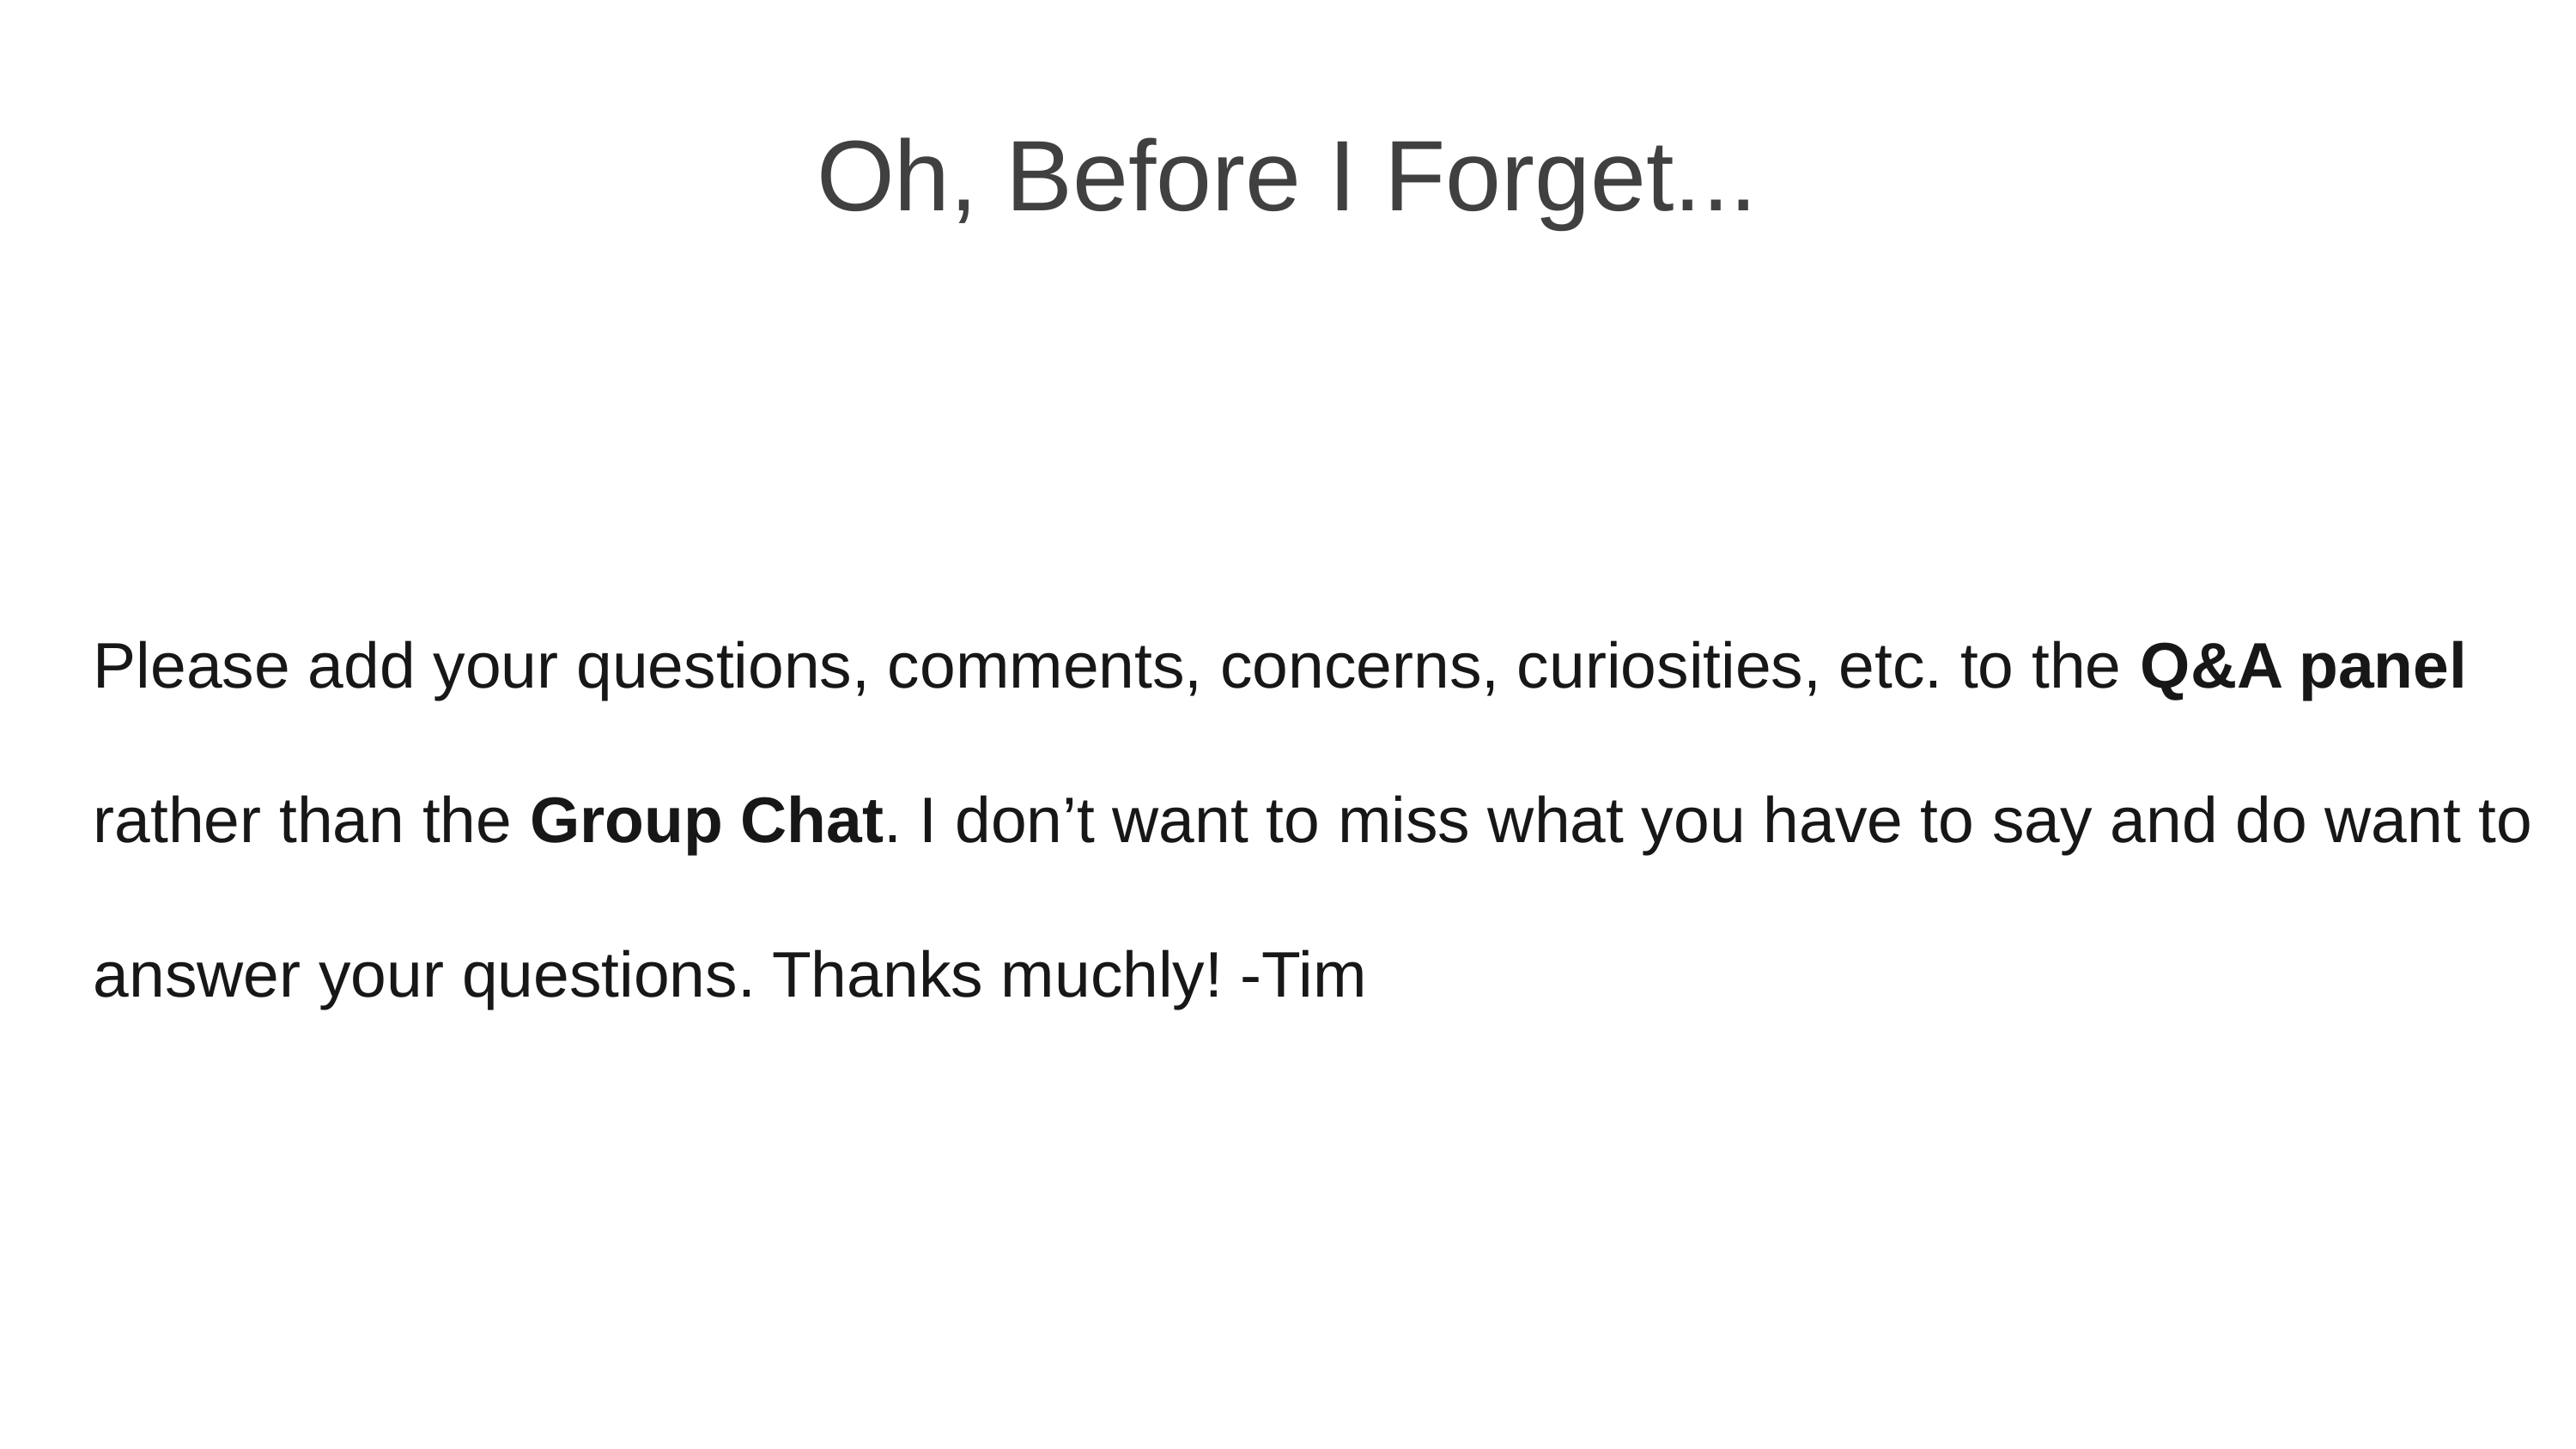

# Oh, Before I Forget...

Please add your questions, comments, concerns, curiosities, etc. to the Q&A panel rather than the Group Chat. I don’t want to miss what you have to say and do want to answer your questions. Thanks muchly! -Tim